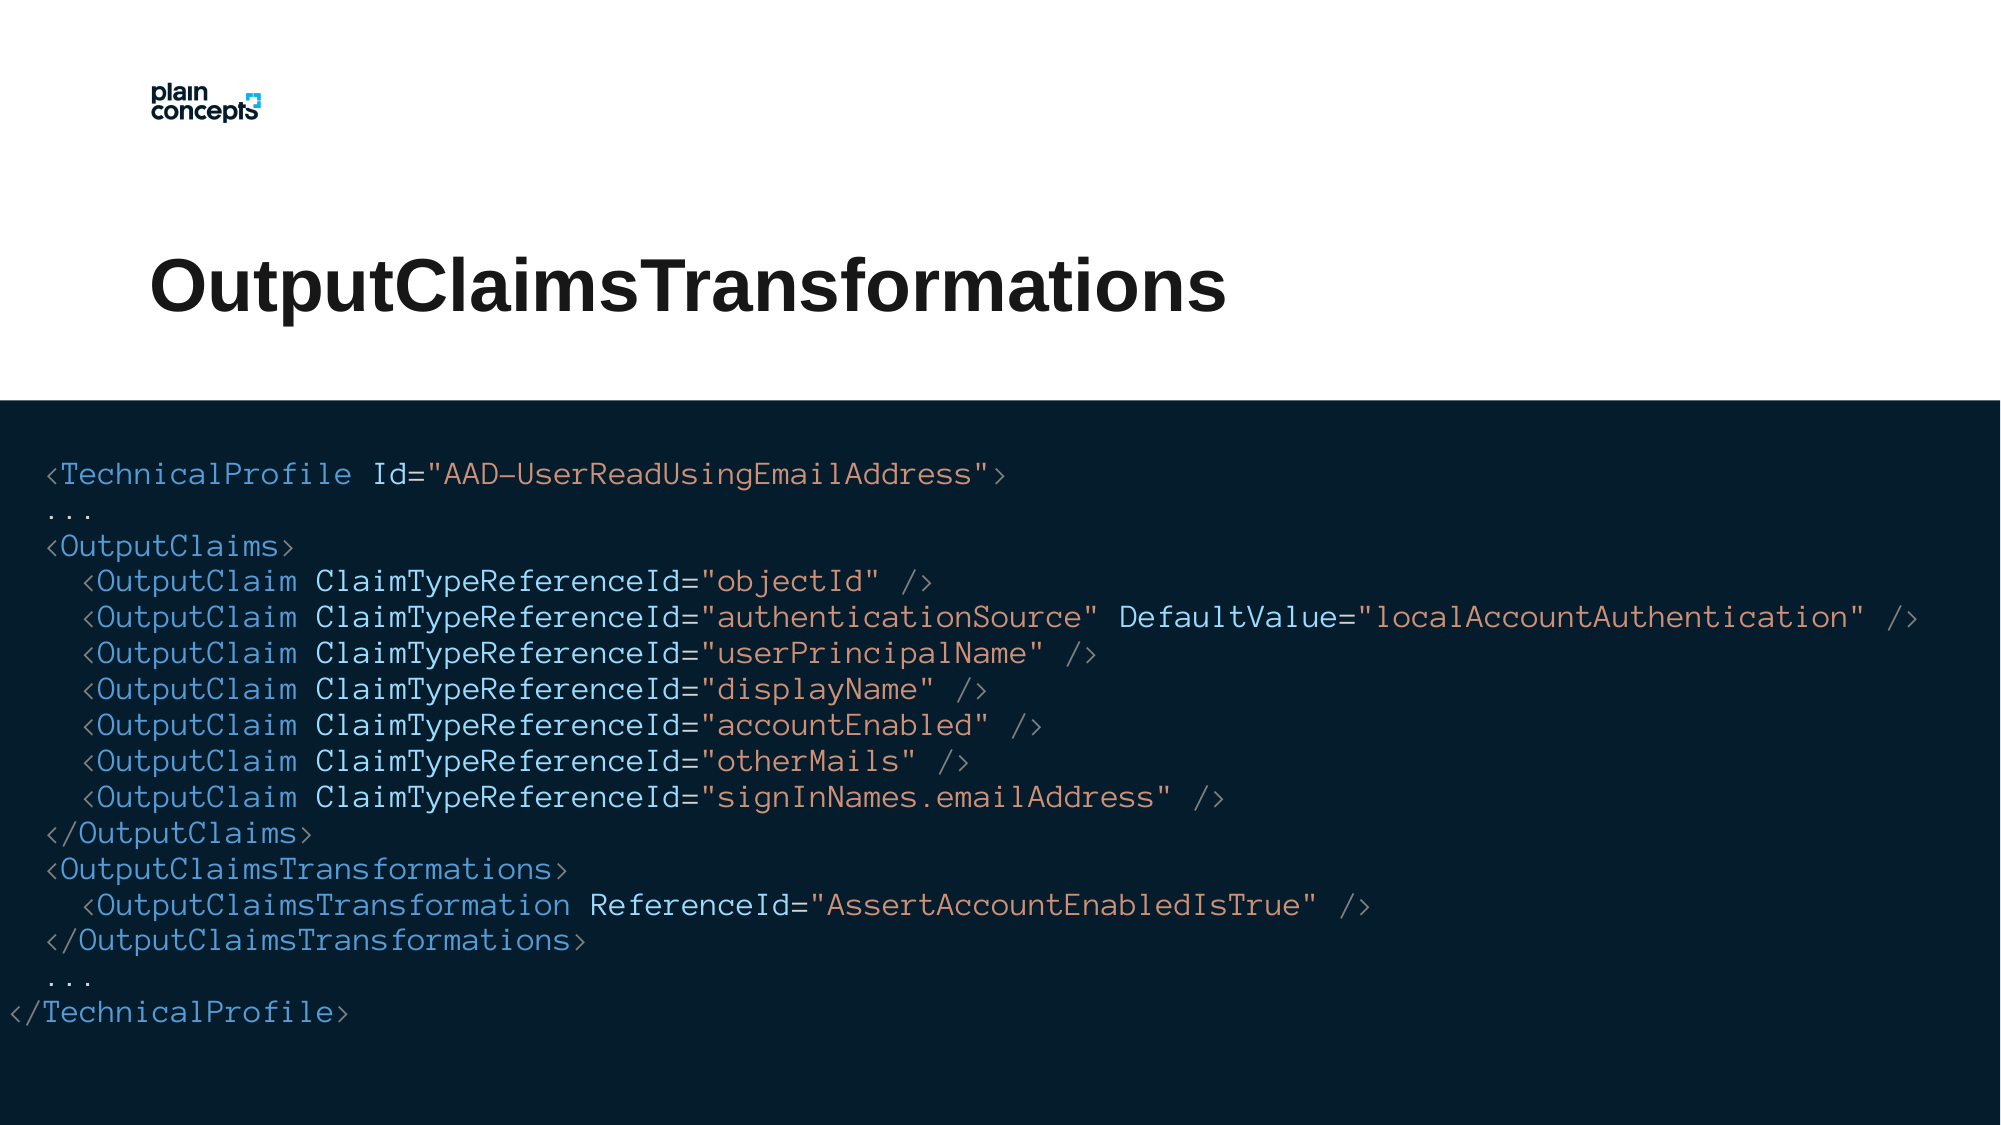

OutputClaimsTransformations

  <TechnicalProfile Id="AAD-UserReadUsingEmailAddress">
  ...
  <OutputClaims>
    <OutputClaim ClaimTypeReferenceId="objectId" />
    <OutputClaim ClaimTypeReferenceId="authenticationSource" DefaultValue="localAccountAuthentication" />
    <OutputClaim ClaimTypeReferenceId="userPrincipalName" />
    <OutputClaim ClaimTypeReferenceId="displayName" />
    <OutputClaim ClaimTypeReferenceId="accountEnabled" />
    <OutputClaim ClaimTypeReferenceId="otherMails" />
    <OutputClaim ClaimTypeReferenceId="signInNames.emailAddress" />
  </OutputClaims>
  <OutputClaimsTransformations>
    <OutputClaimsTransformation ReferenceId="AssertAccountEnabledIsTrue" />
  </OutputClaimsTransformations>
  ...
</TechnicalProfile>